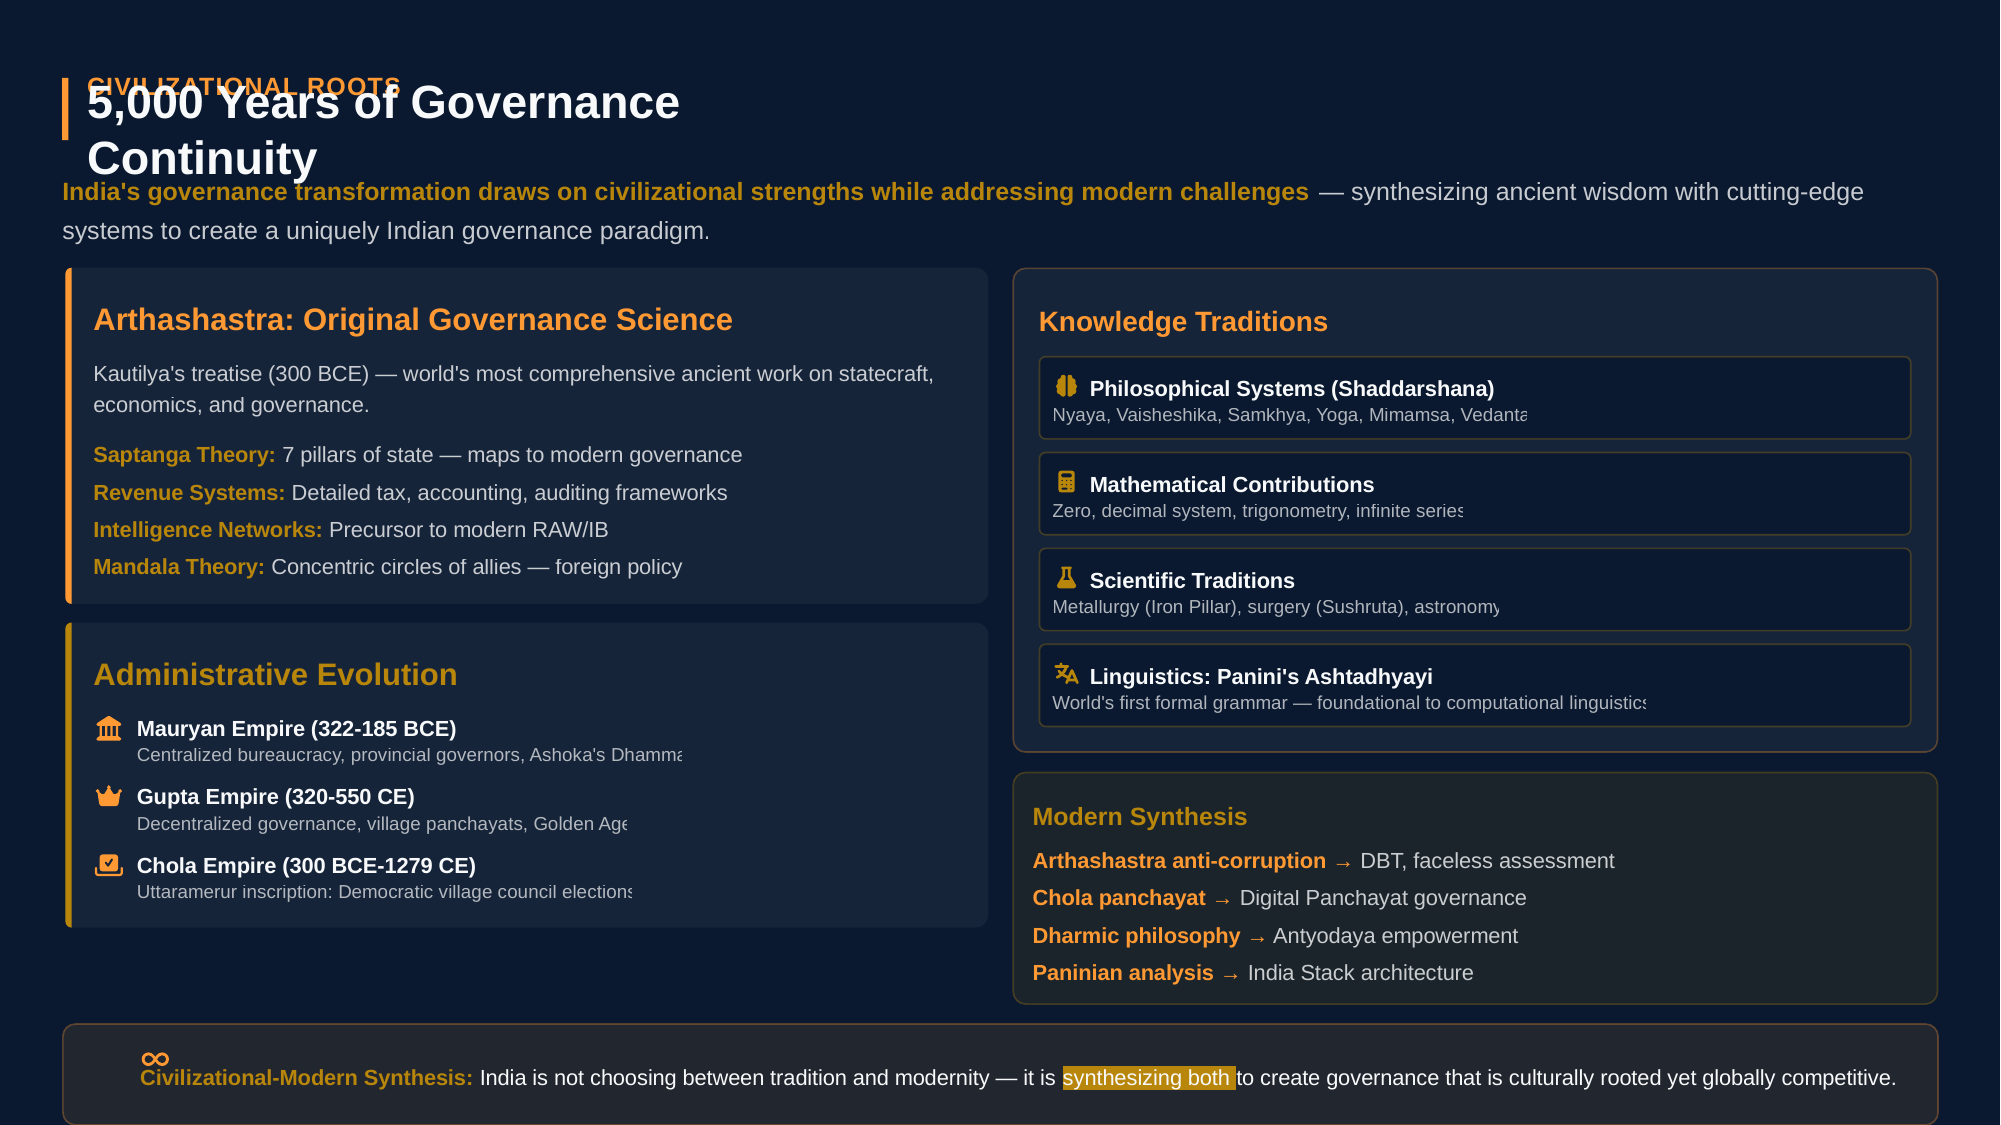

CIVILIZATIONAL ROOTS

5,000 Years of Governance Continuity
India's governance transformation draws on civilizational strengths while addressing modern challenges — synthesizing ancient wisdom with cutting-edge systems to create a uniquely Indian governance paradigm.

Arthashastra: Original Governance Science
Knowledge Traditions
Kautilya's treatise (300 BCE) — world's most comprehensive ancient work on statecraft, economics, and governance.

Philosophical Systems (Shaddarshana)

Nyaya, Vaisheshika, Samkhya, Yoga, Mimamsa, Vedanta
Saptanga Theory: 7 pillars of state — maps to modern governance

Mathematical Contributions

Revenue Systems: Detailed tax, accounting, auditing frameworks
Zero, decimal system, trigonometry, infinite series
Intelligence Networks: Precursor to modern RAW/IB
Mandala Theory: Concentric circles of allies — foreign policy

Scientific Traditions

Metallurgy (Iron Pillar), surgery (Sushruta), astronomy

Administrative Evolution
Linguistics: Panini's Ashtadhyayi

World's first formal grammar — foundational to computational linguistics
Mauryan Empire (322-185 BCE)

Centralized bureaucracy, provincial governors, Ashoka's Dhamma

Gupta Empire (320-550 CE)

Modern Synthesis
Decentralized governance, village panchayats, Golden Age
Arthashastra anti-corruption → DBT, faceless assessment
Chola Empire (300 BCE-1279 CE)

Uttaramerur inscription: Democratic village council elections
Chola panchayat → Digital Panchayat governance
Dharmic philosophy → Antyodaya empowerment
Paninian analysis → India Stack architecture

Civilizational-Modern Synthesis: India is not choosing between tradition and modernity — it is synthesizing both to create governance that is culturally rooted yet globally competitive.